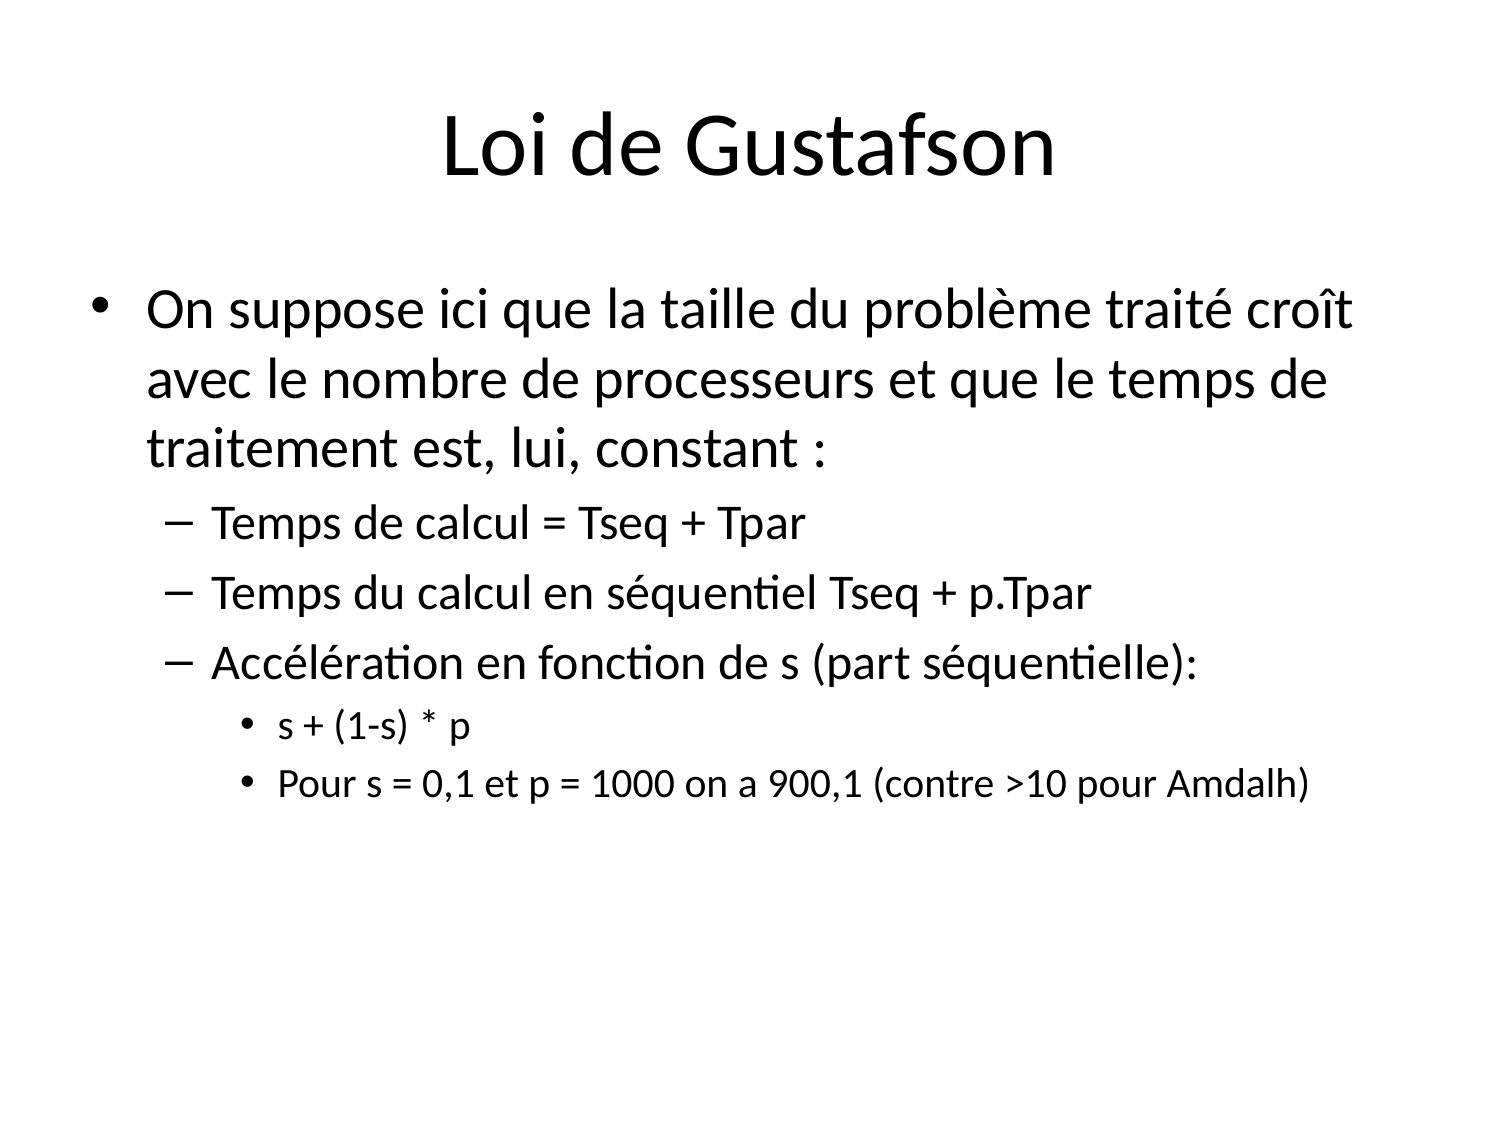

# Loi de Gustafson
On suppose ici que la taille du problème traité croît avec le nombre de processeurs et que le temps de traitement est, lui, constant :
Temps de calcul = Tseq + Tpar
Temps du calcul en séquentiel Tseq + p.Tpar
Accélération en fonction de s (part séquentielle):
s + (1-s) * p
Pour s = 0,1 et p = 1000 on a 900,1 (contre >10 pour Amdalh)